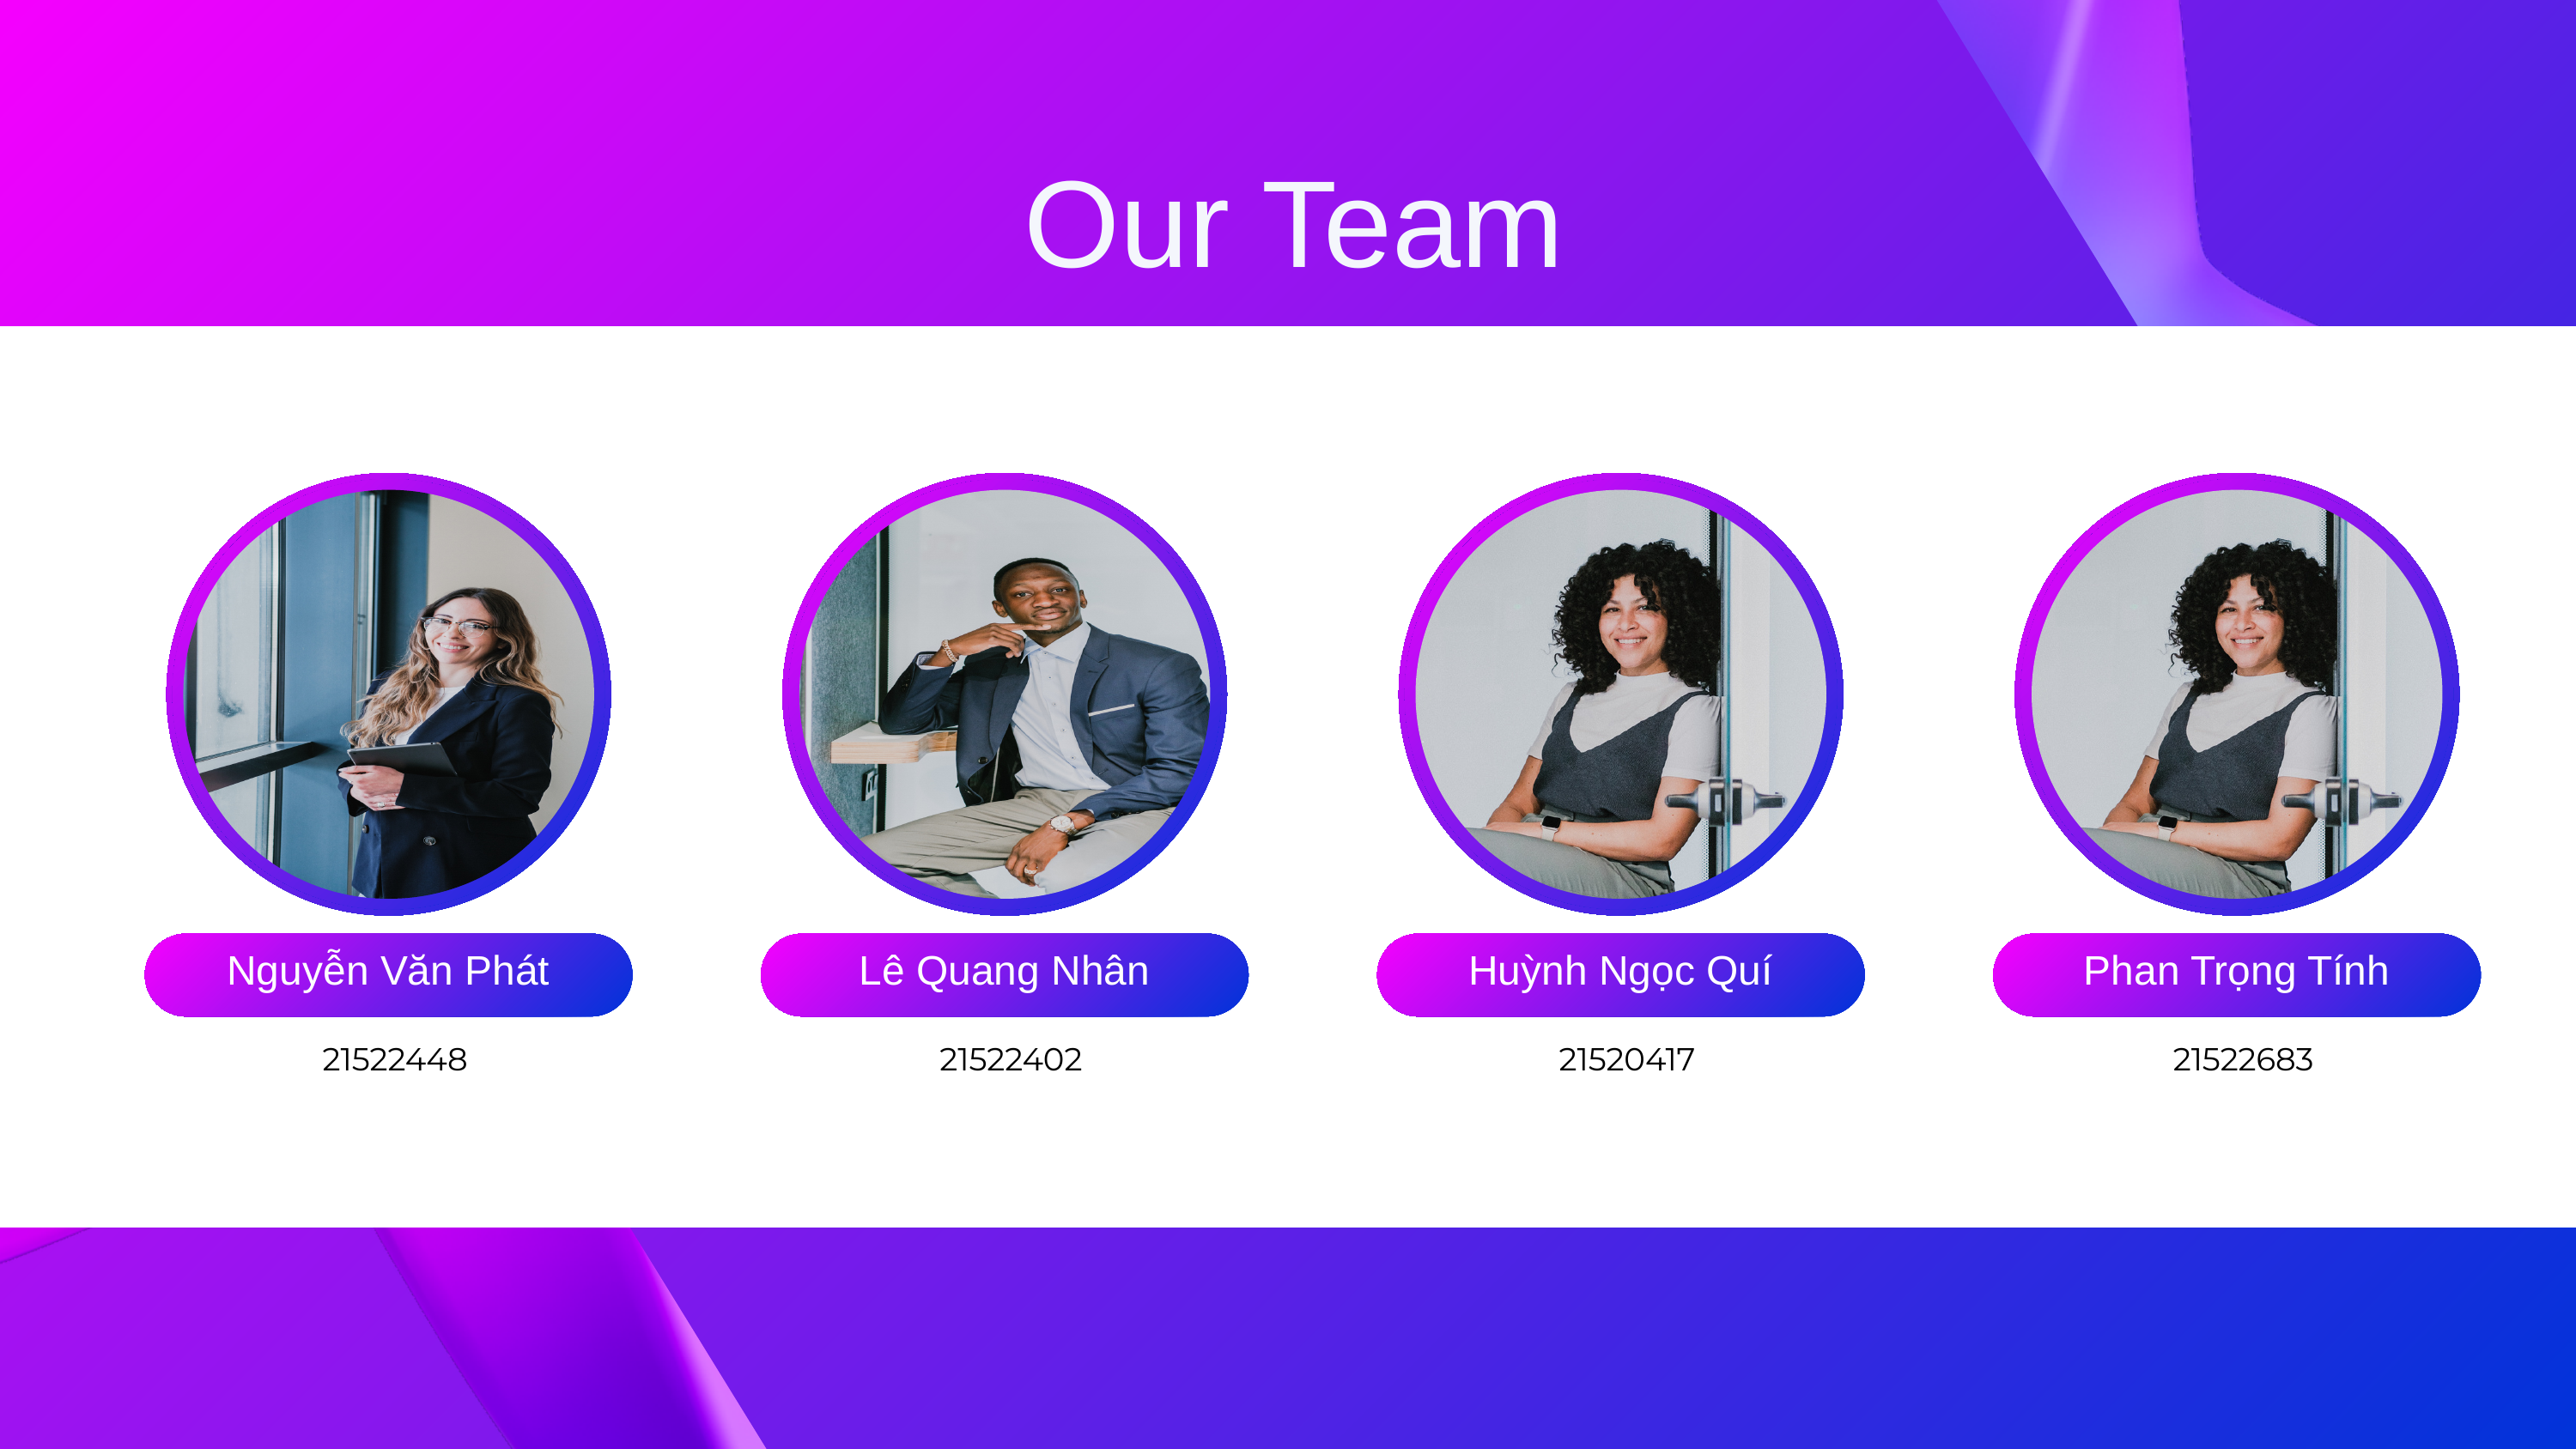

Our Team

Nguyễn Văn Phát

Lê Quang Nhân

Huỳnh Ngọc Quí

Phan Trọng Tính
21522448
21522402
21520417
21522683